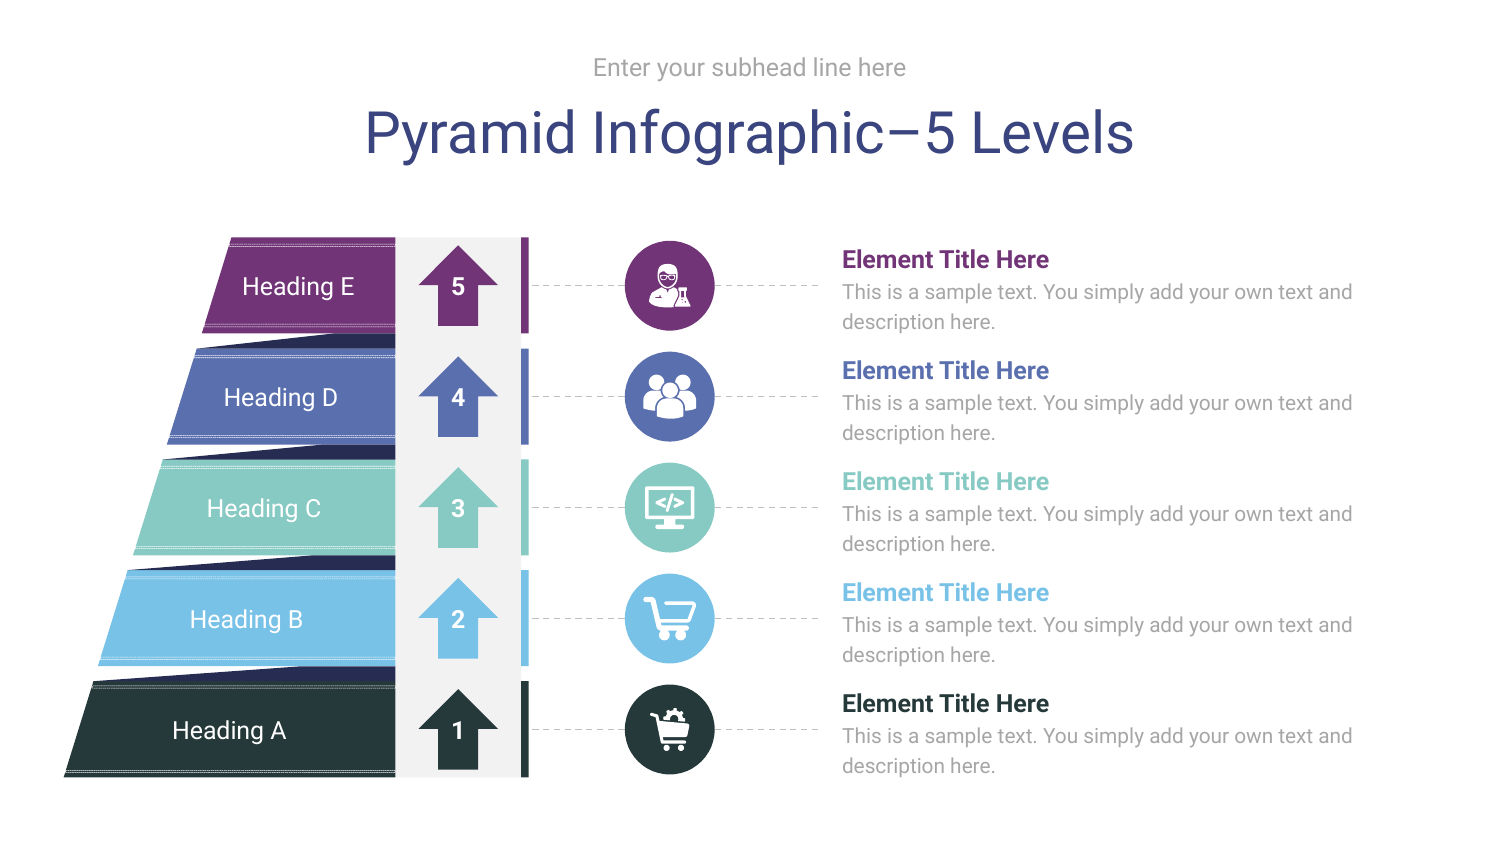

Enter your subhead line here
# Pyramid Infographic–5 Levels
Element Title Here
This is a sample text. You simply add your own text and description here.

Heading E
5

Element Title Here
This is a sample text. You simply add your own text and description here.

Heading D
4

Element Title Here
This is a sample text. You simply add your own text and description here.

Heading C
3

Element Title Here
This is a sample text. You simply add your own text and description here.

Heading B
2

Element Title Here
This is a sample text. You simply add your own text and description here.

Heading A
1